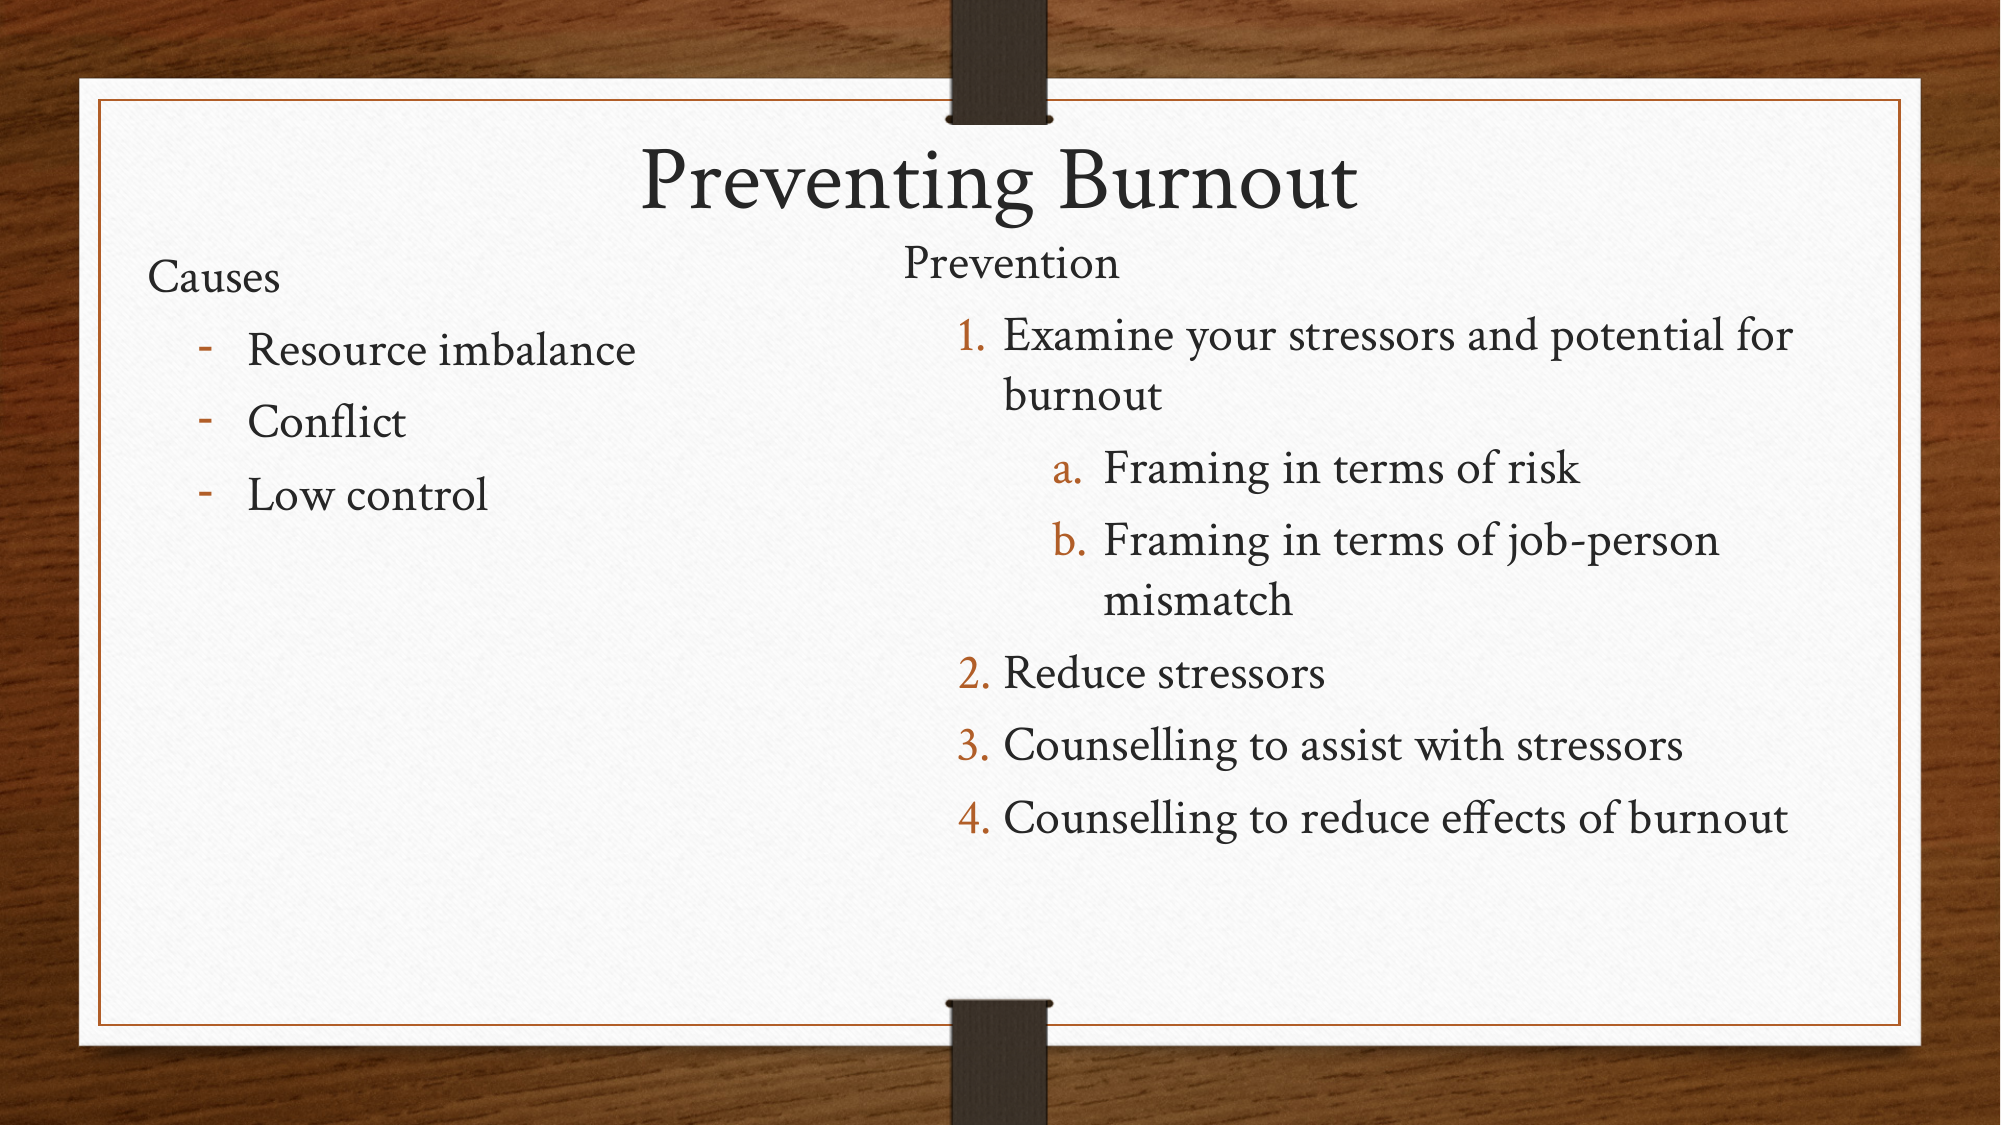

# Preventing Burnout
Causes
Resource imbalance
Conflict
Low control

Prevention
Examine your stressors and potential for burnout
Framing in terms of risk
Framing in terms of job-person mismatch
Reduce stressors
Counselling to assist with stressors
Counselling to reduce effects of burnout